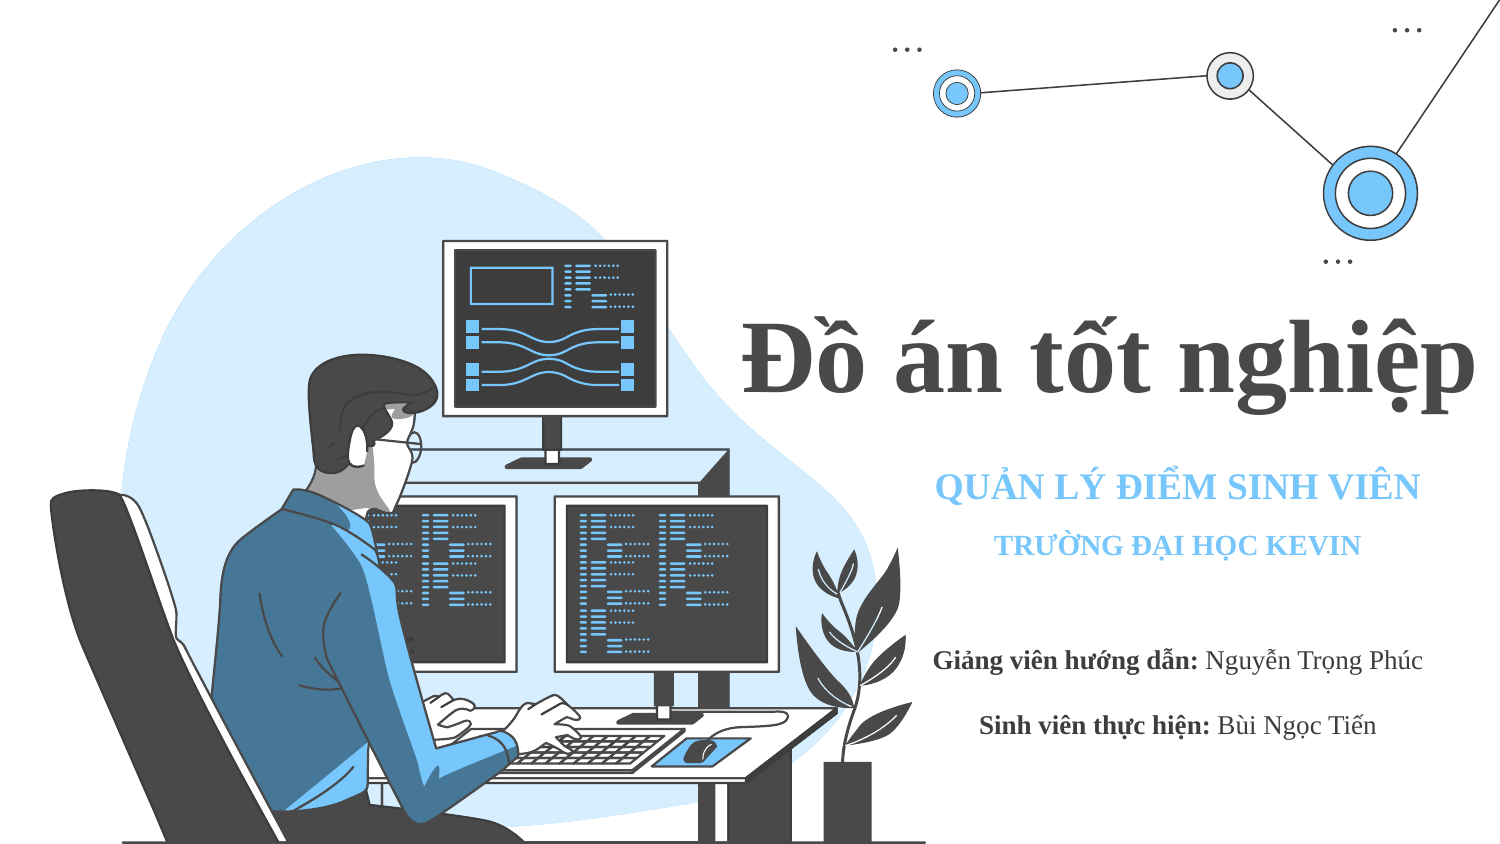

# Đồ án tốt nghiệp

QUẢN LÝ ĐIỂM SINH VIÊN
TRƯỜNG ĐẠI HỌC KEVIN

Giảng viên hướng dẫn: Nguyễn Trọng Phúc

Sinh viên thực hiện: Bùi Ngọc Tiến